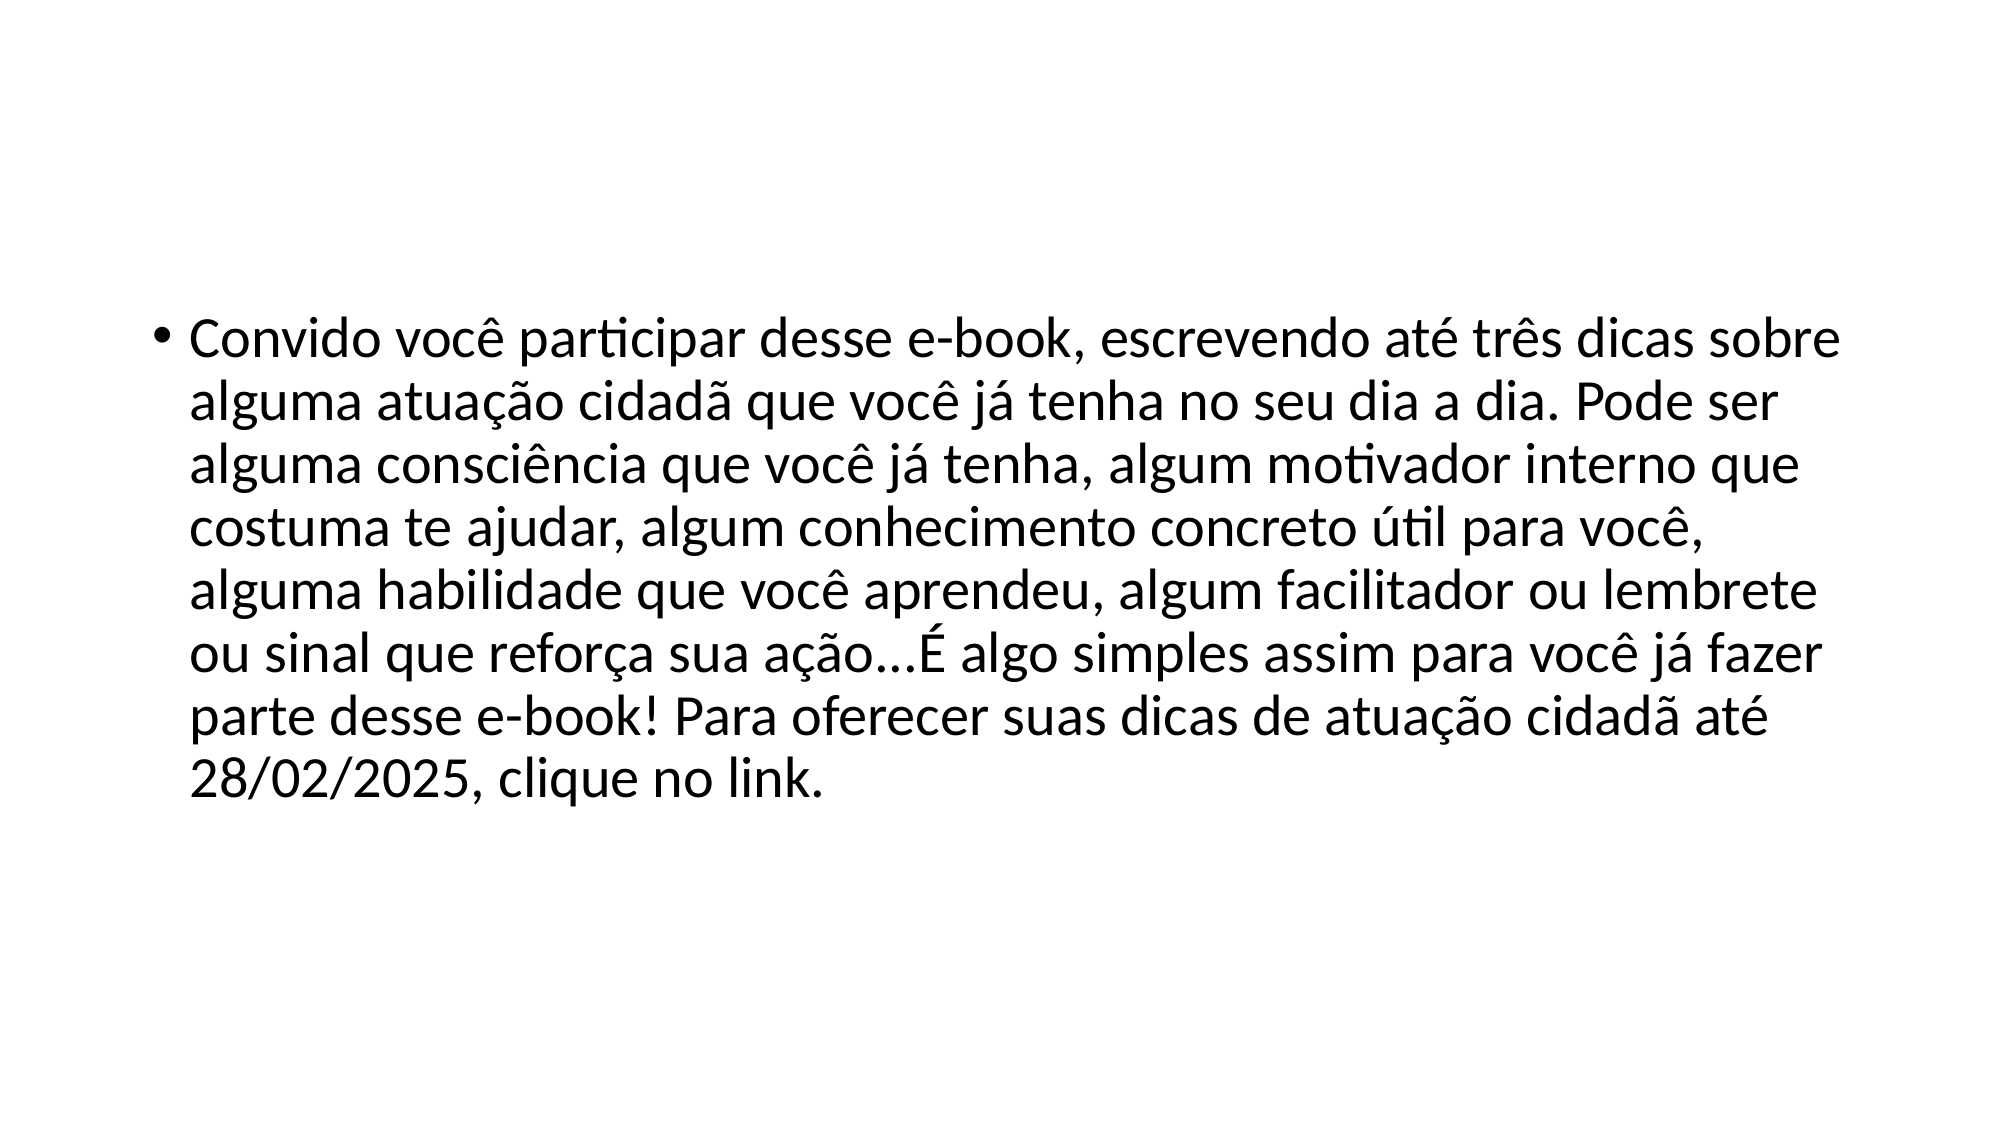

#
Convido você participar desse e-book, escrevendo até três dicas sobre alguma atuação cidadã que você já tenha no seu dia a dia. Pode ser alguma consciência que você já tenha, algum motivador interno que costuma te ajudar, algum conhecimento concreto útil para você, alguma habilidade que você aprendeu, algum facilitador ou lembrete ou sinal que reforça sua ação...É algo simples assim para você já fazer parte desse e-book! Para oferecer suas dicas de atuação cidadã até 28/02/2025, clique no link.